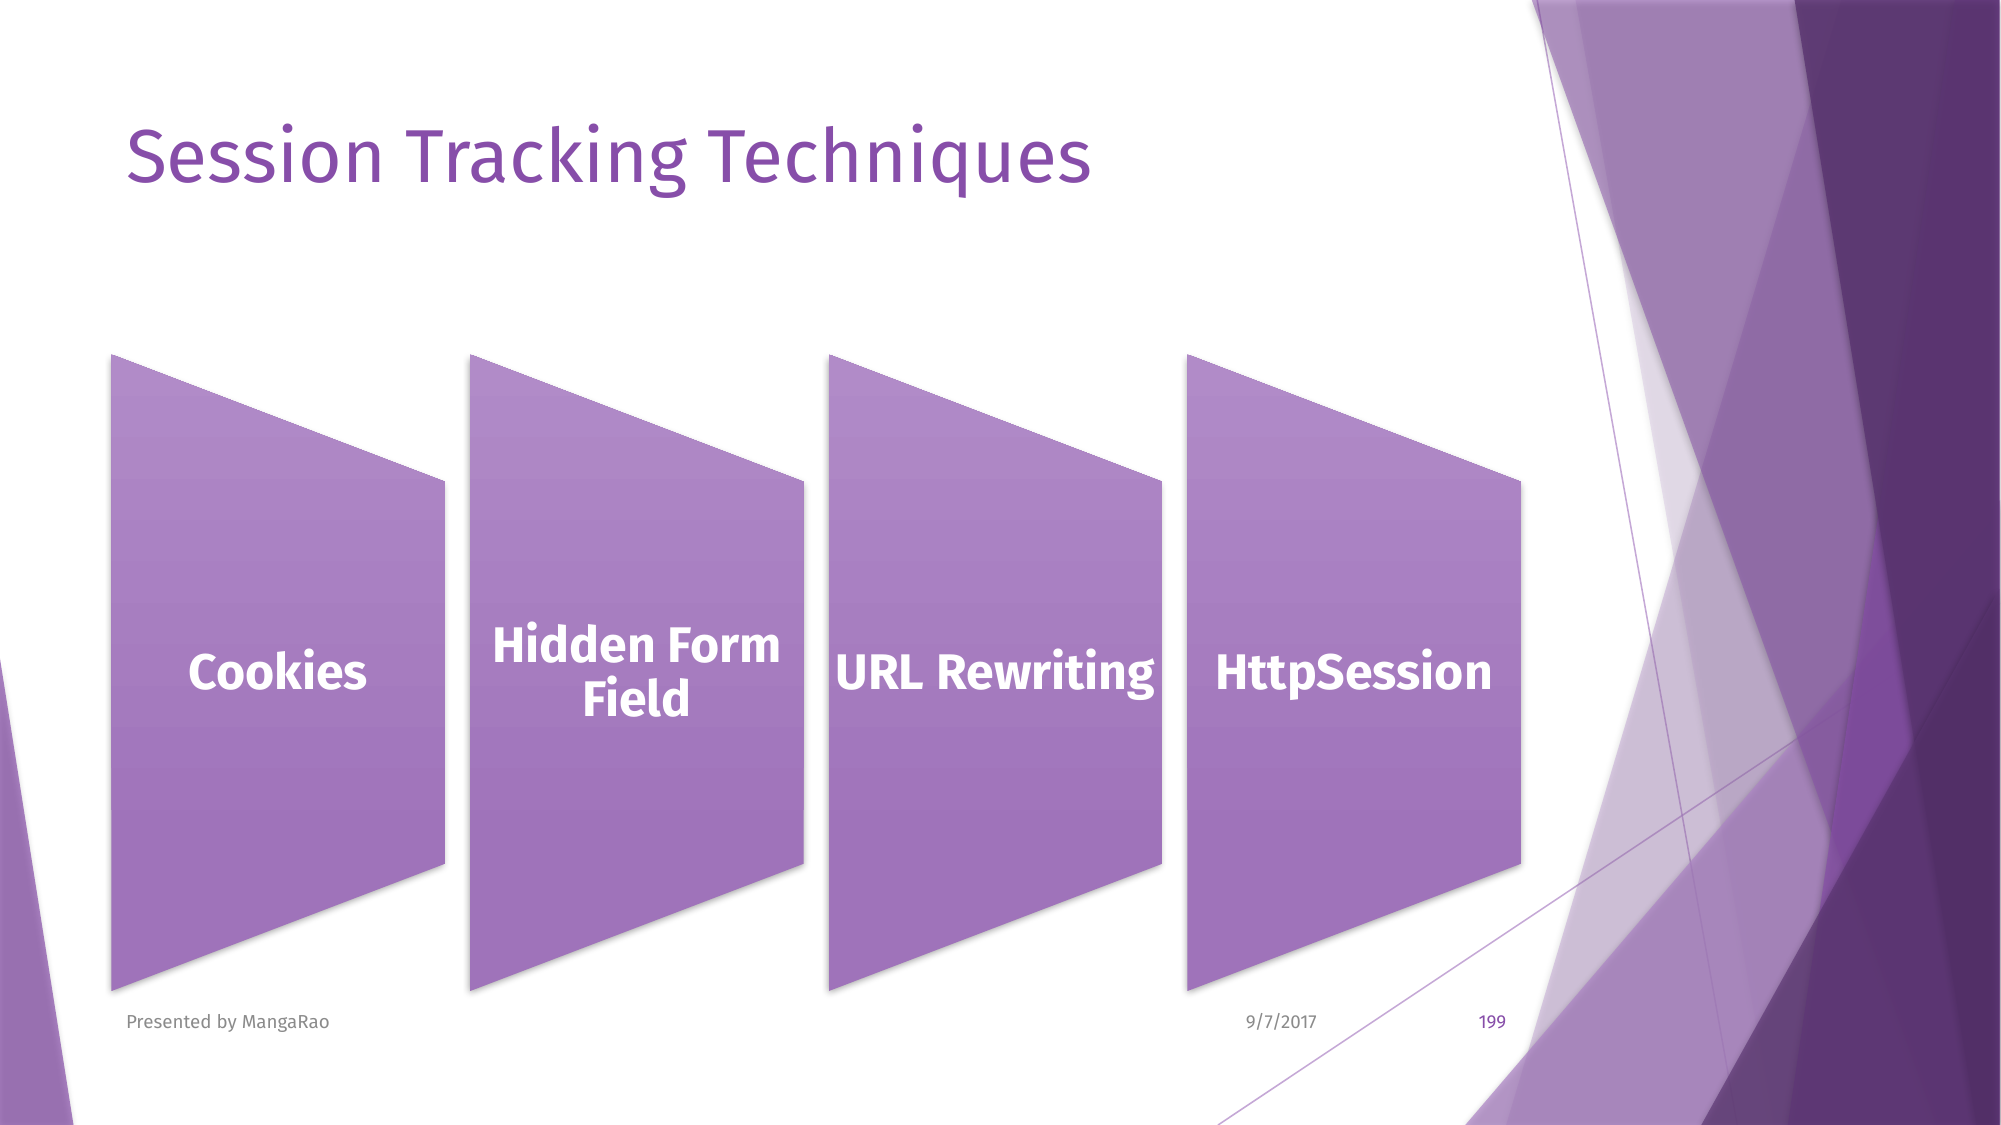

# Session Tracking Techniques
Cookies
Hidden Form Field
URL Rewriting
HttpSession
Presented by MangaRao
9/7/2017
199